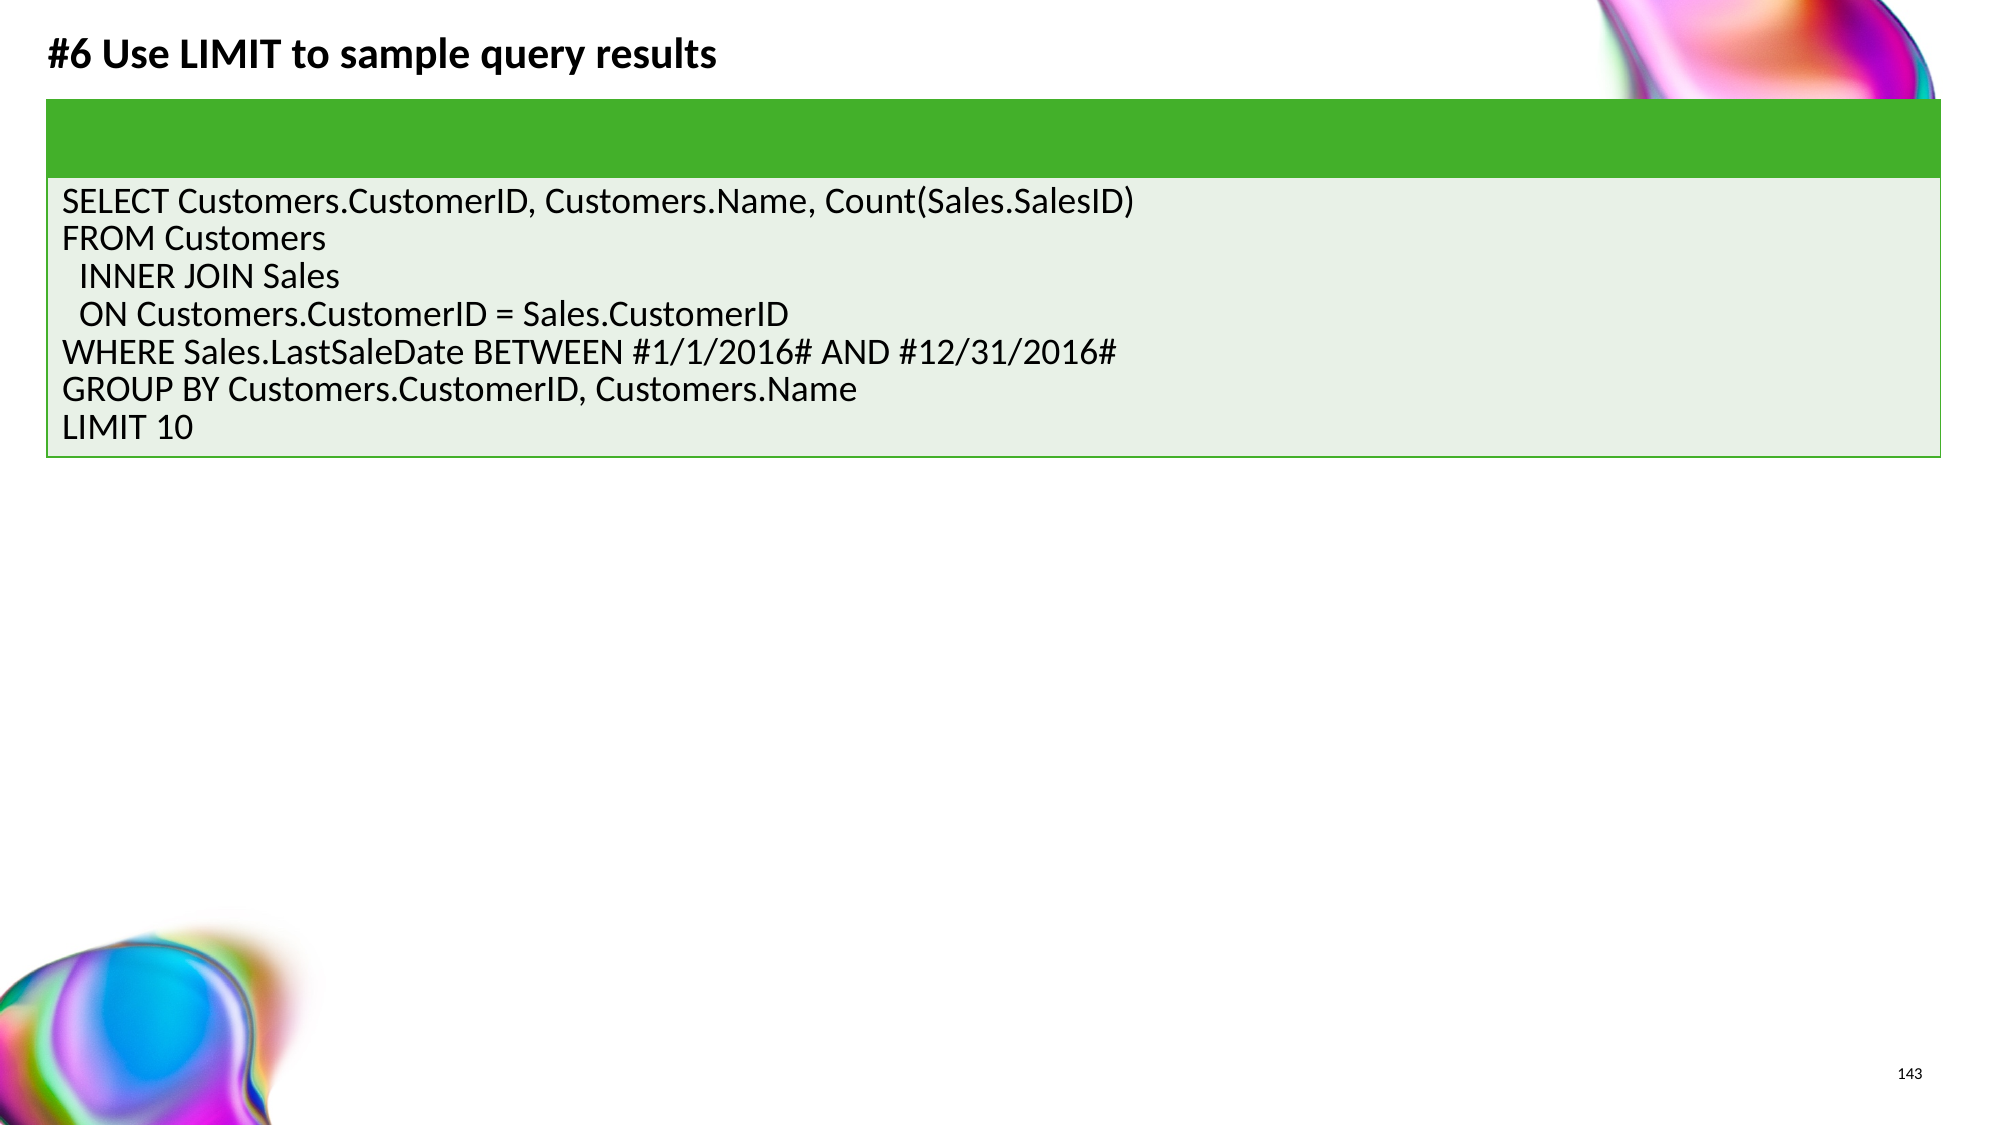

# #6 Use LIMIT to sample query results
|  |
| --- |
| SELECT Customers.CustomerID, Customers.Name, Count(Sales.SalesID) FROM Customers INNER JOIN Sales ON Customers.CustomerID = Sales.CustomerID WHERE Sales.LastSaleDate BETWEEN #1/1/2016# AND #12/31/2016# GROUP BY Customers.CustomerID, Customers.Name LIMIT 10 |